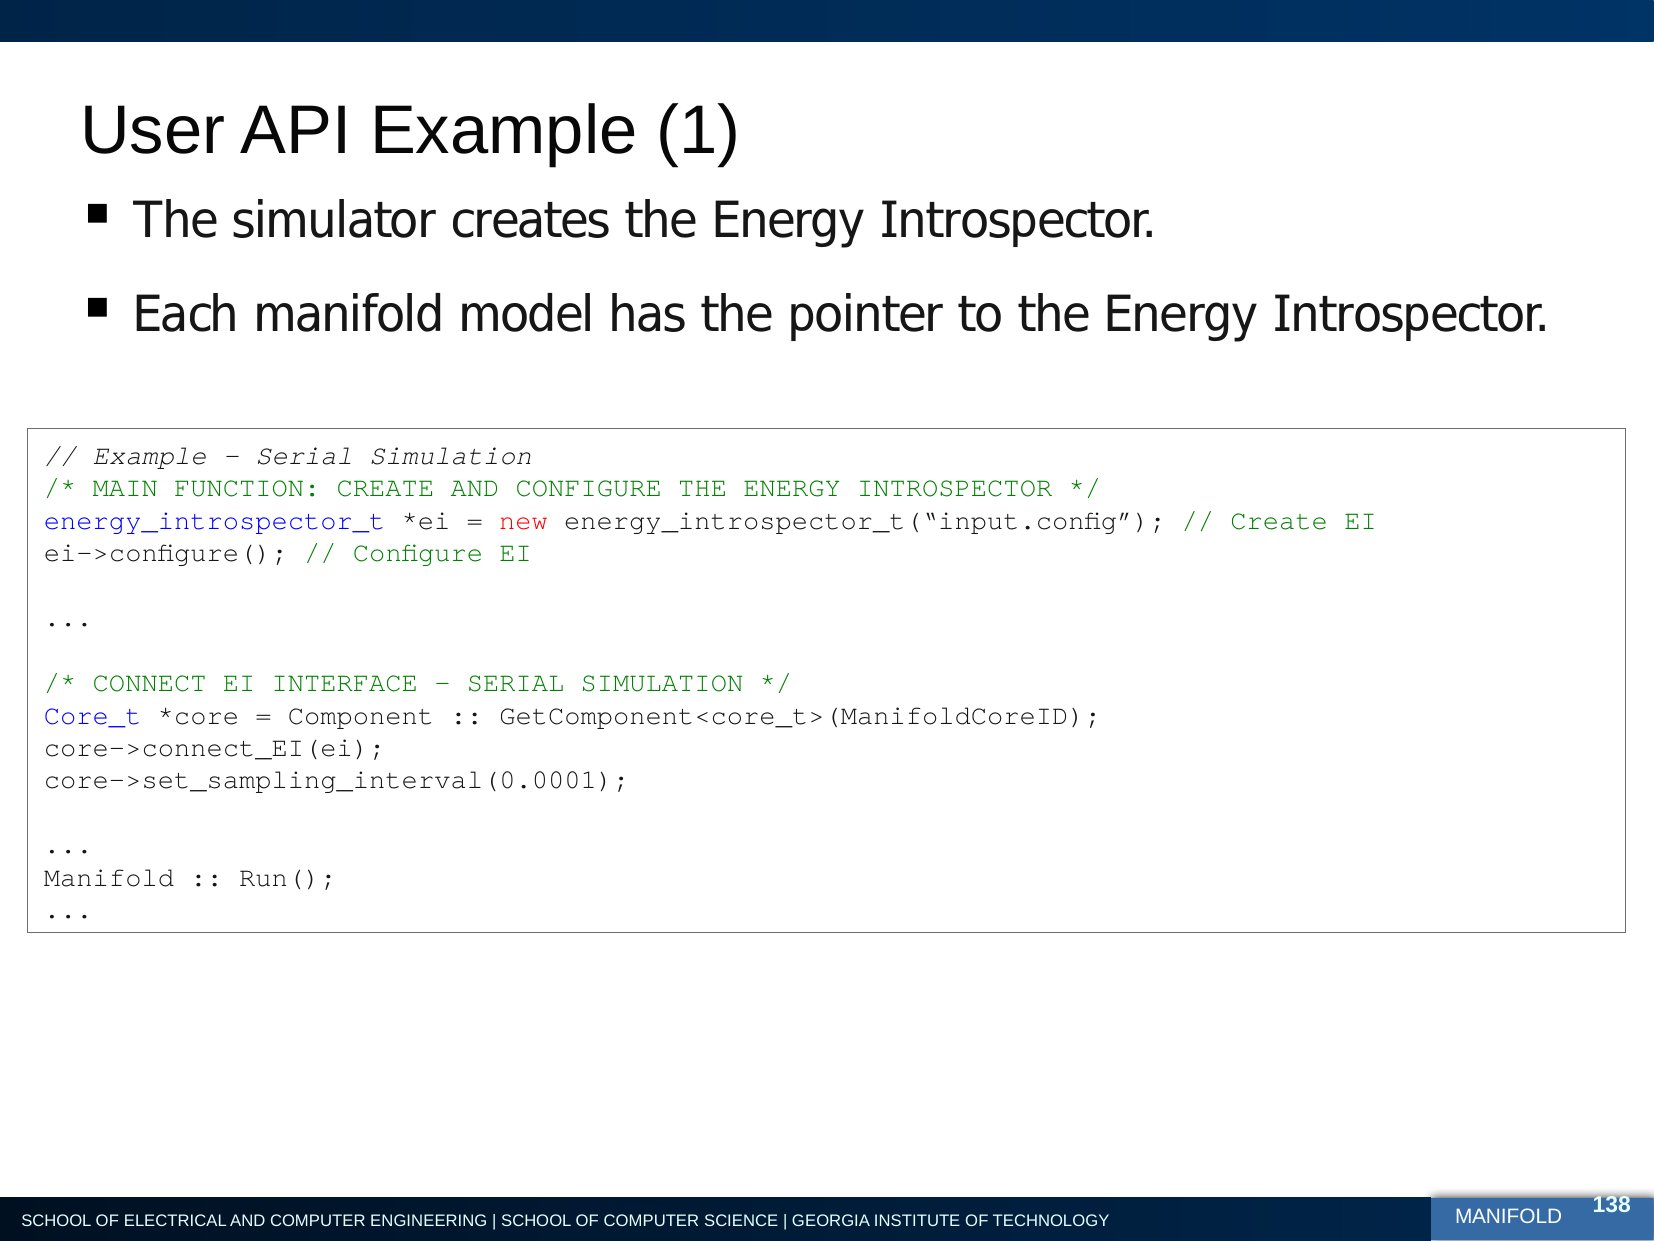

# User API Example (1)
 The simulator creates the Energy Introspector.
 Each manifold model has the pointer to the Energy Introspector.
// Example – Serial Simulation
/* MAIN FUNCTION: CREATE AND CONFIGURE THE ENERGY INTROSPECTOR */
energy_introspector_t *ei = new energy_introspector_t(“input.config”); // Create EI
ei->configure(); // Configure EI

...

/* CONNECT EI INTERFACE – SERIAL SIMULATION */
Core_t *core = Component :: GetComponent<core_t>(ManifoldCoreID);
core->connect_EI(ei);
core->set_sampling_interval(0.0001);

...
Manifold :: Run();
...
138